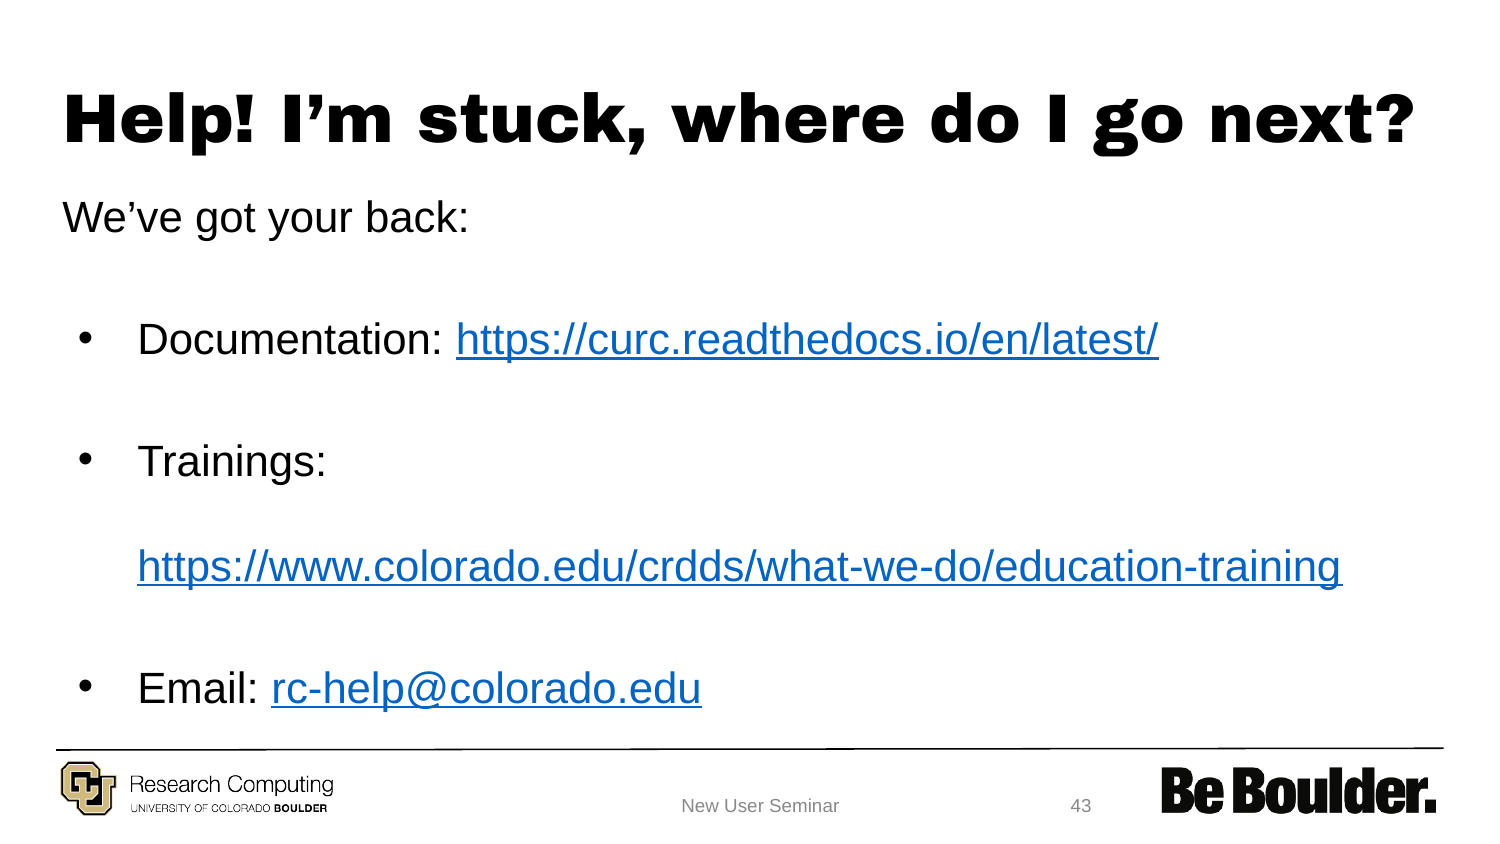

# Help! I’m stuck, where do I go next?
We’ve got your back:
Documentation: https://curc.readthedocs.io/en/latest/
Trainings: https://www.colorado.edu/crdds/what-we-do/education-training
Email: rc-help@colorado.edu
New User Seminar
43